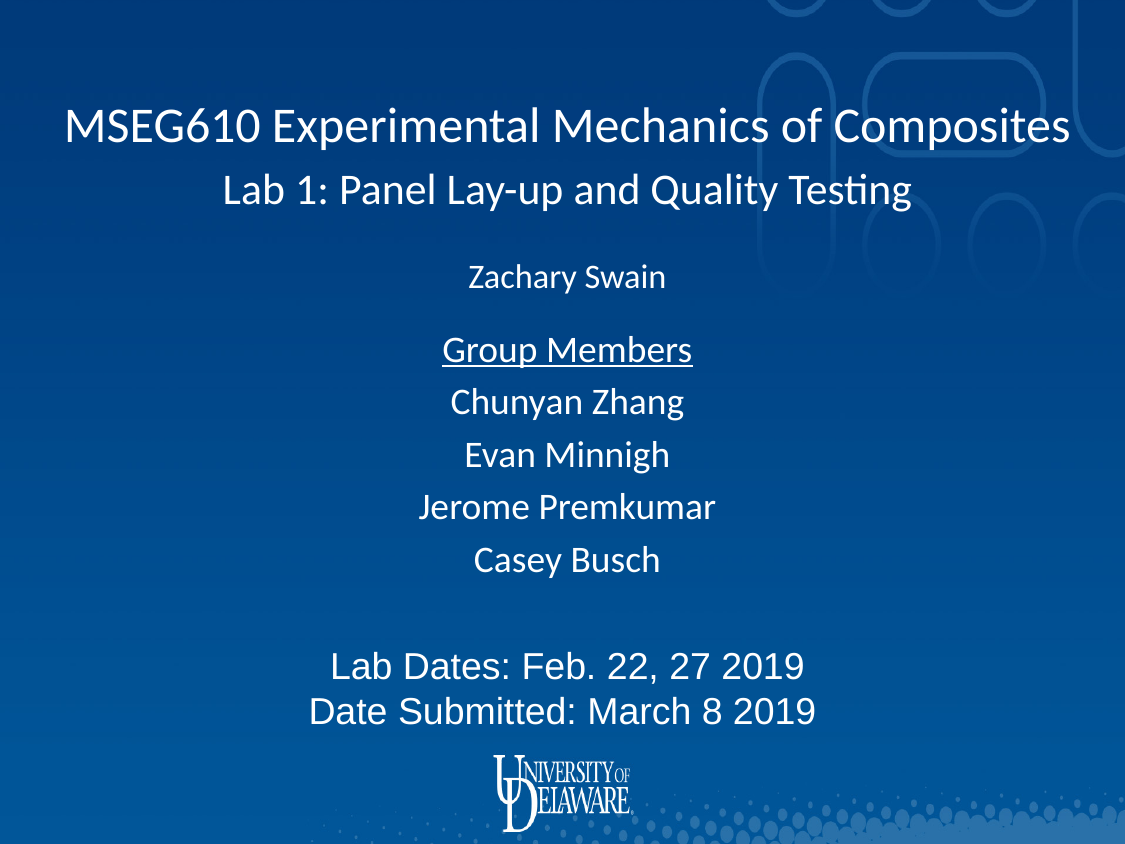

MSEG610 Experimental Mechanics of Composites
Lab 1: Panel Lay-up and Quality Testing
Zachary Swain

Group Members
Chunyan Zhang
Evan Minnigh
Jerome Premkumar
Casey Busch
Lab Dates: Feb. 22, 27 2019
Date Submitted: March 8 2019